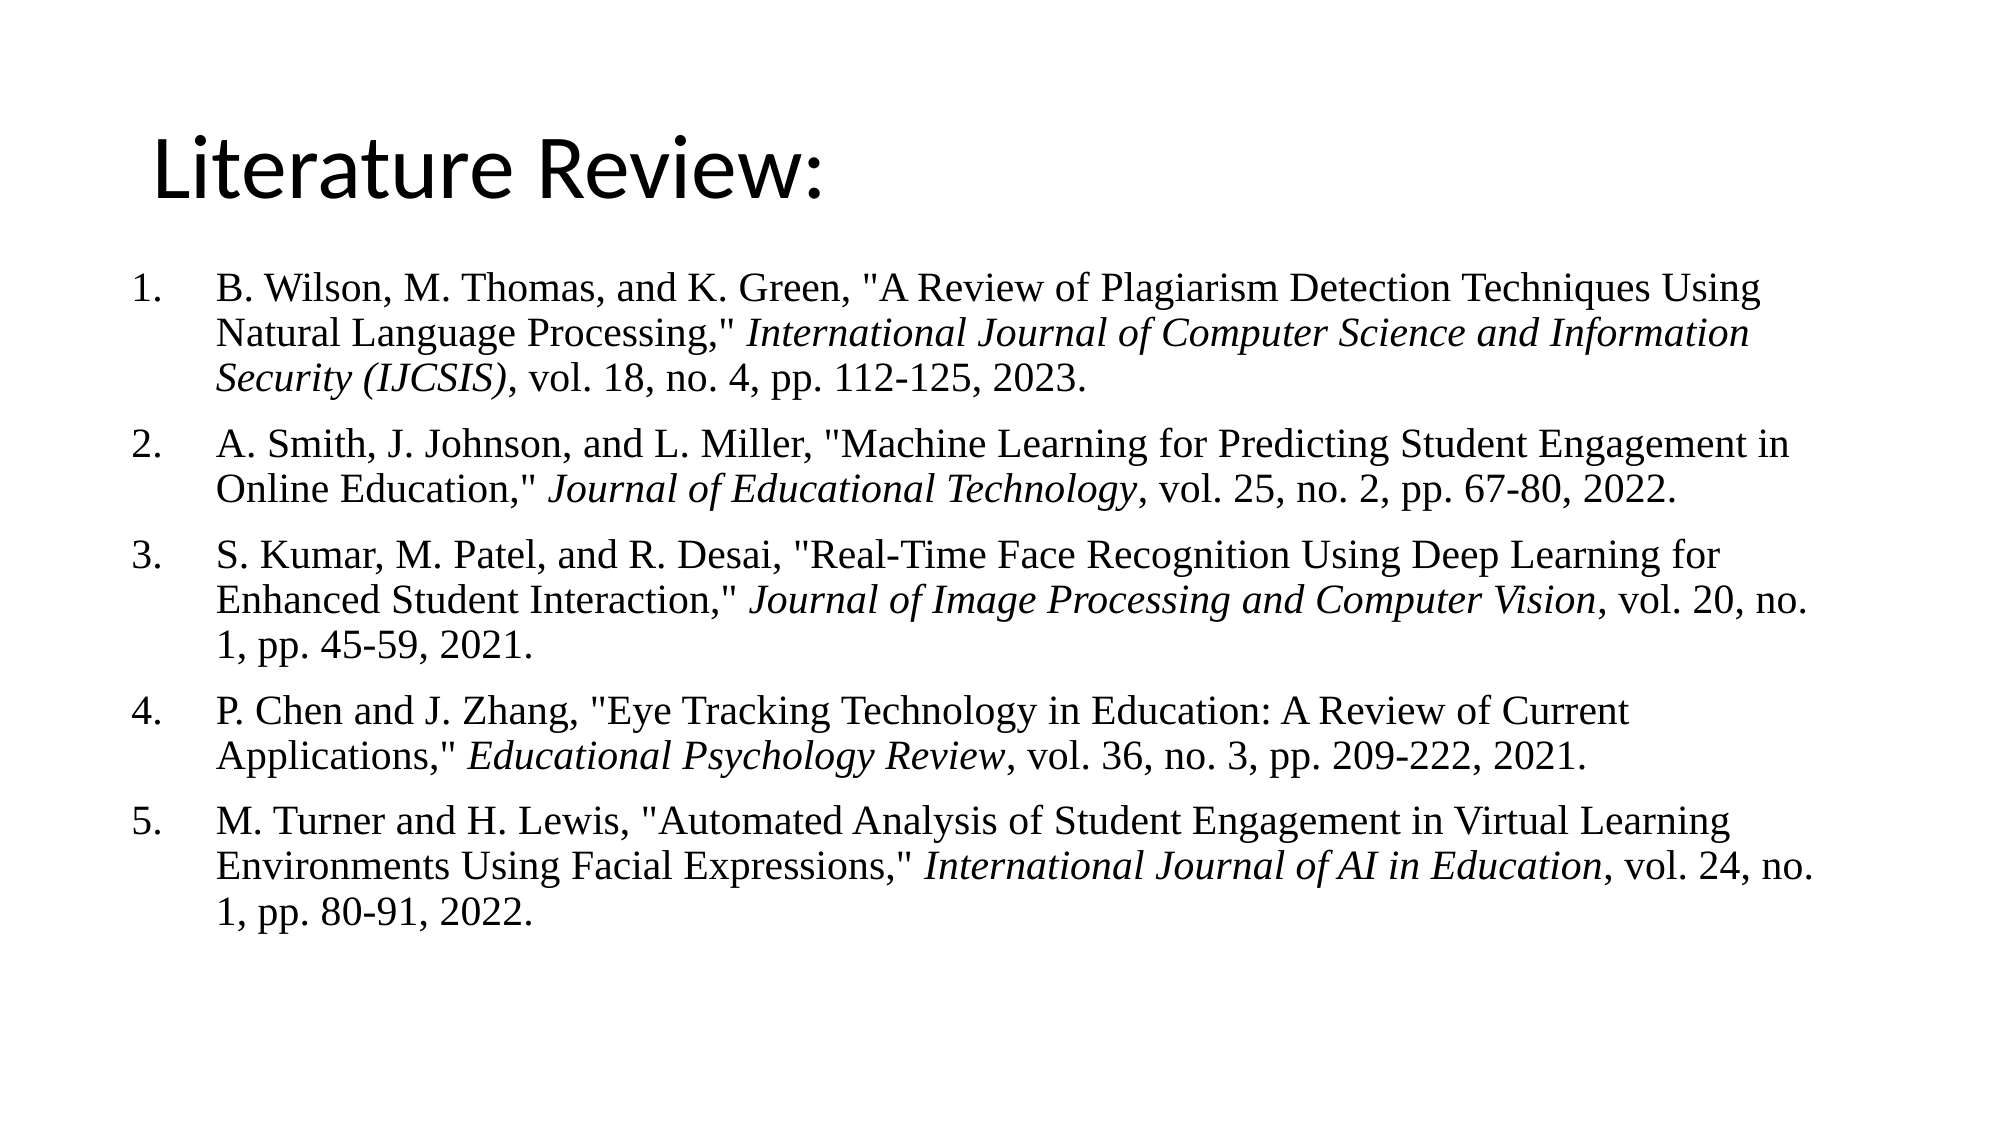

# Literature Review:
B. Wilson, M. Thomas, and K. Green, "A Review of Plagiarism Detection Techniques Using Natural Language Processing," International Journal of Computer Science and Information Security (IJCSIS), vol. 18, no. 4, pp. 112-125, 2023.
A. Smith, J. Johnson, and L. Miller, "Machine Learning for Predicting Student Engagement in Online Education," Journal of Educational Technology, vol. 25, no. 2, pp. 67-80, 2022.
S. Kumar, M. Patel, and R. Desai, "Real-Time Face Recognition Using Deep Learning for Enhanced Student Interaction," Journal of Image Processing and Computer Vision, vol. 20, no. 1, pp. 45-59, 2021.
P. Chen and J. Zhang, "Eye Tracking Technology in Education: A Review of Current Applications," Educational Psychology Review, vol. 36, no. 3, pp. 209-222, 2021.
M. Turner and H. Lewis, "Automated Analysis of Student Engagement in Virtual Learning Environments Using Facial Expressions," International Journal of AI in Education, vol. 24, no. 1, pp. 80-91, 2022.